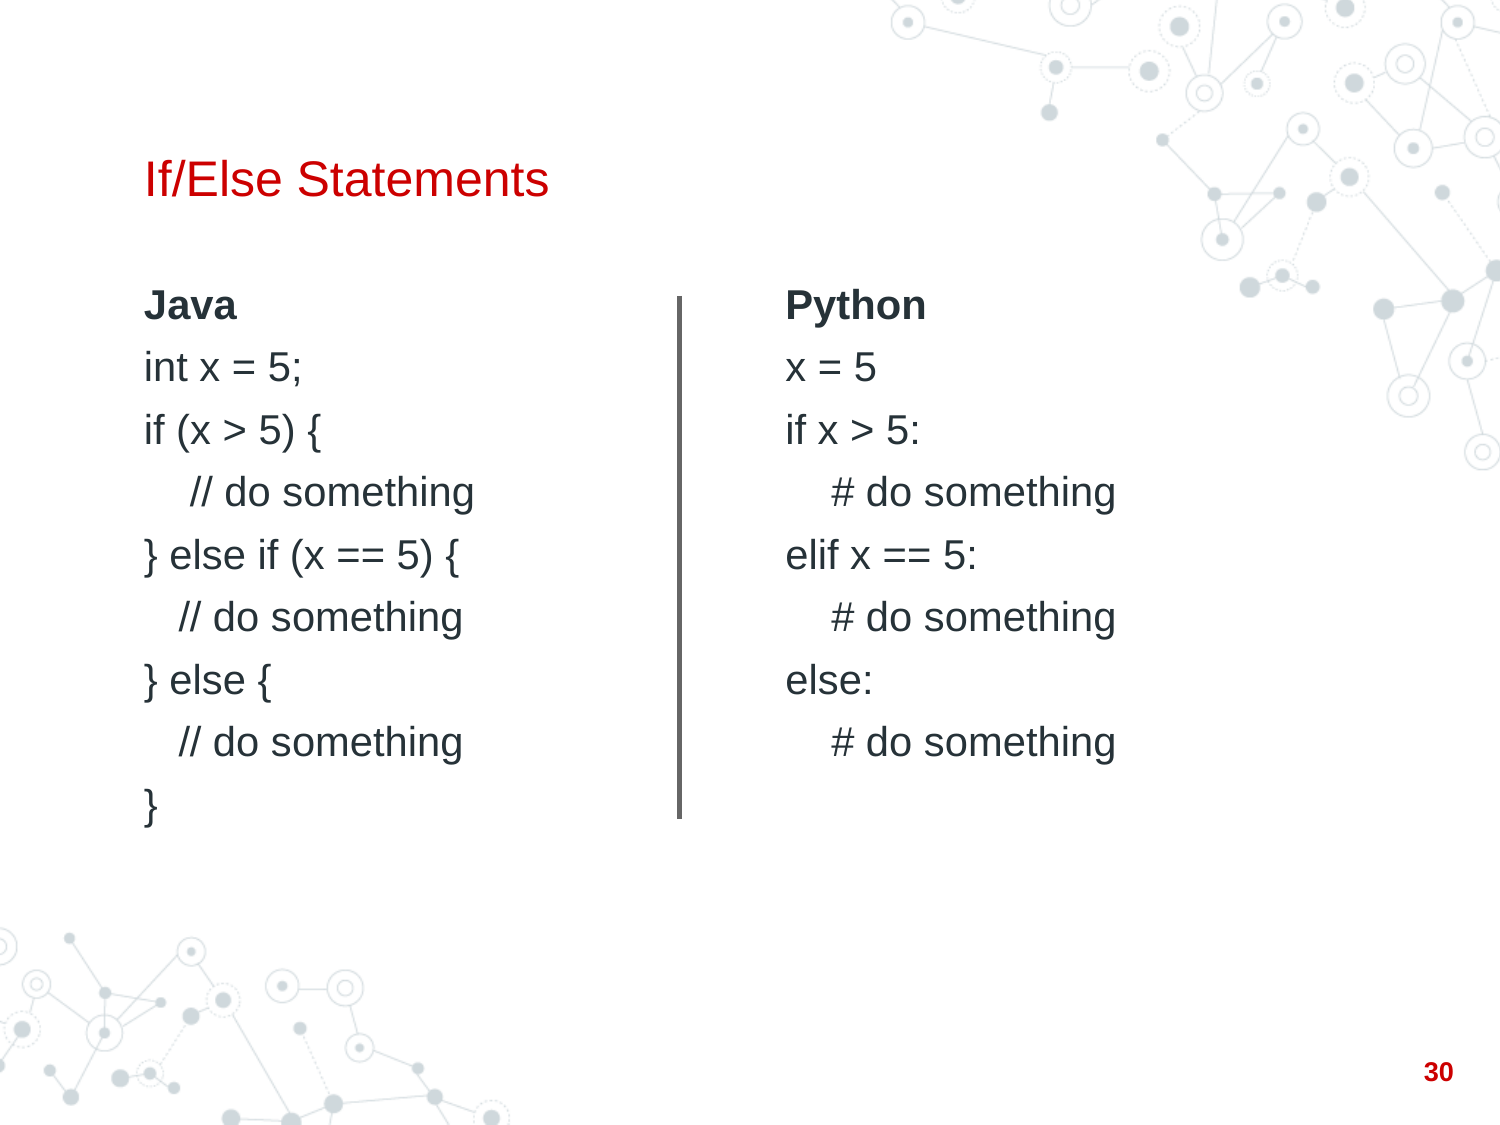

# If/Else Statements
Java
int x = 5;
if (x > 5) {
    // do something
} else if (x == 5) {
   // do something
} else {
   // do something
}

Python
x = 5
if x > 5:
    # do something
elif x == 5:
    # do something
else:
    # do something
30